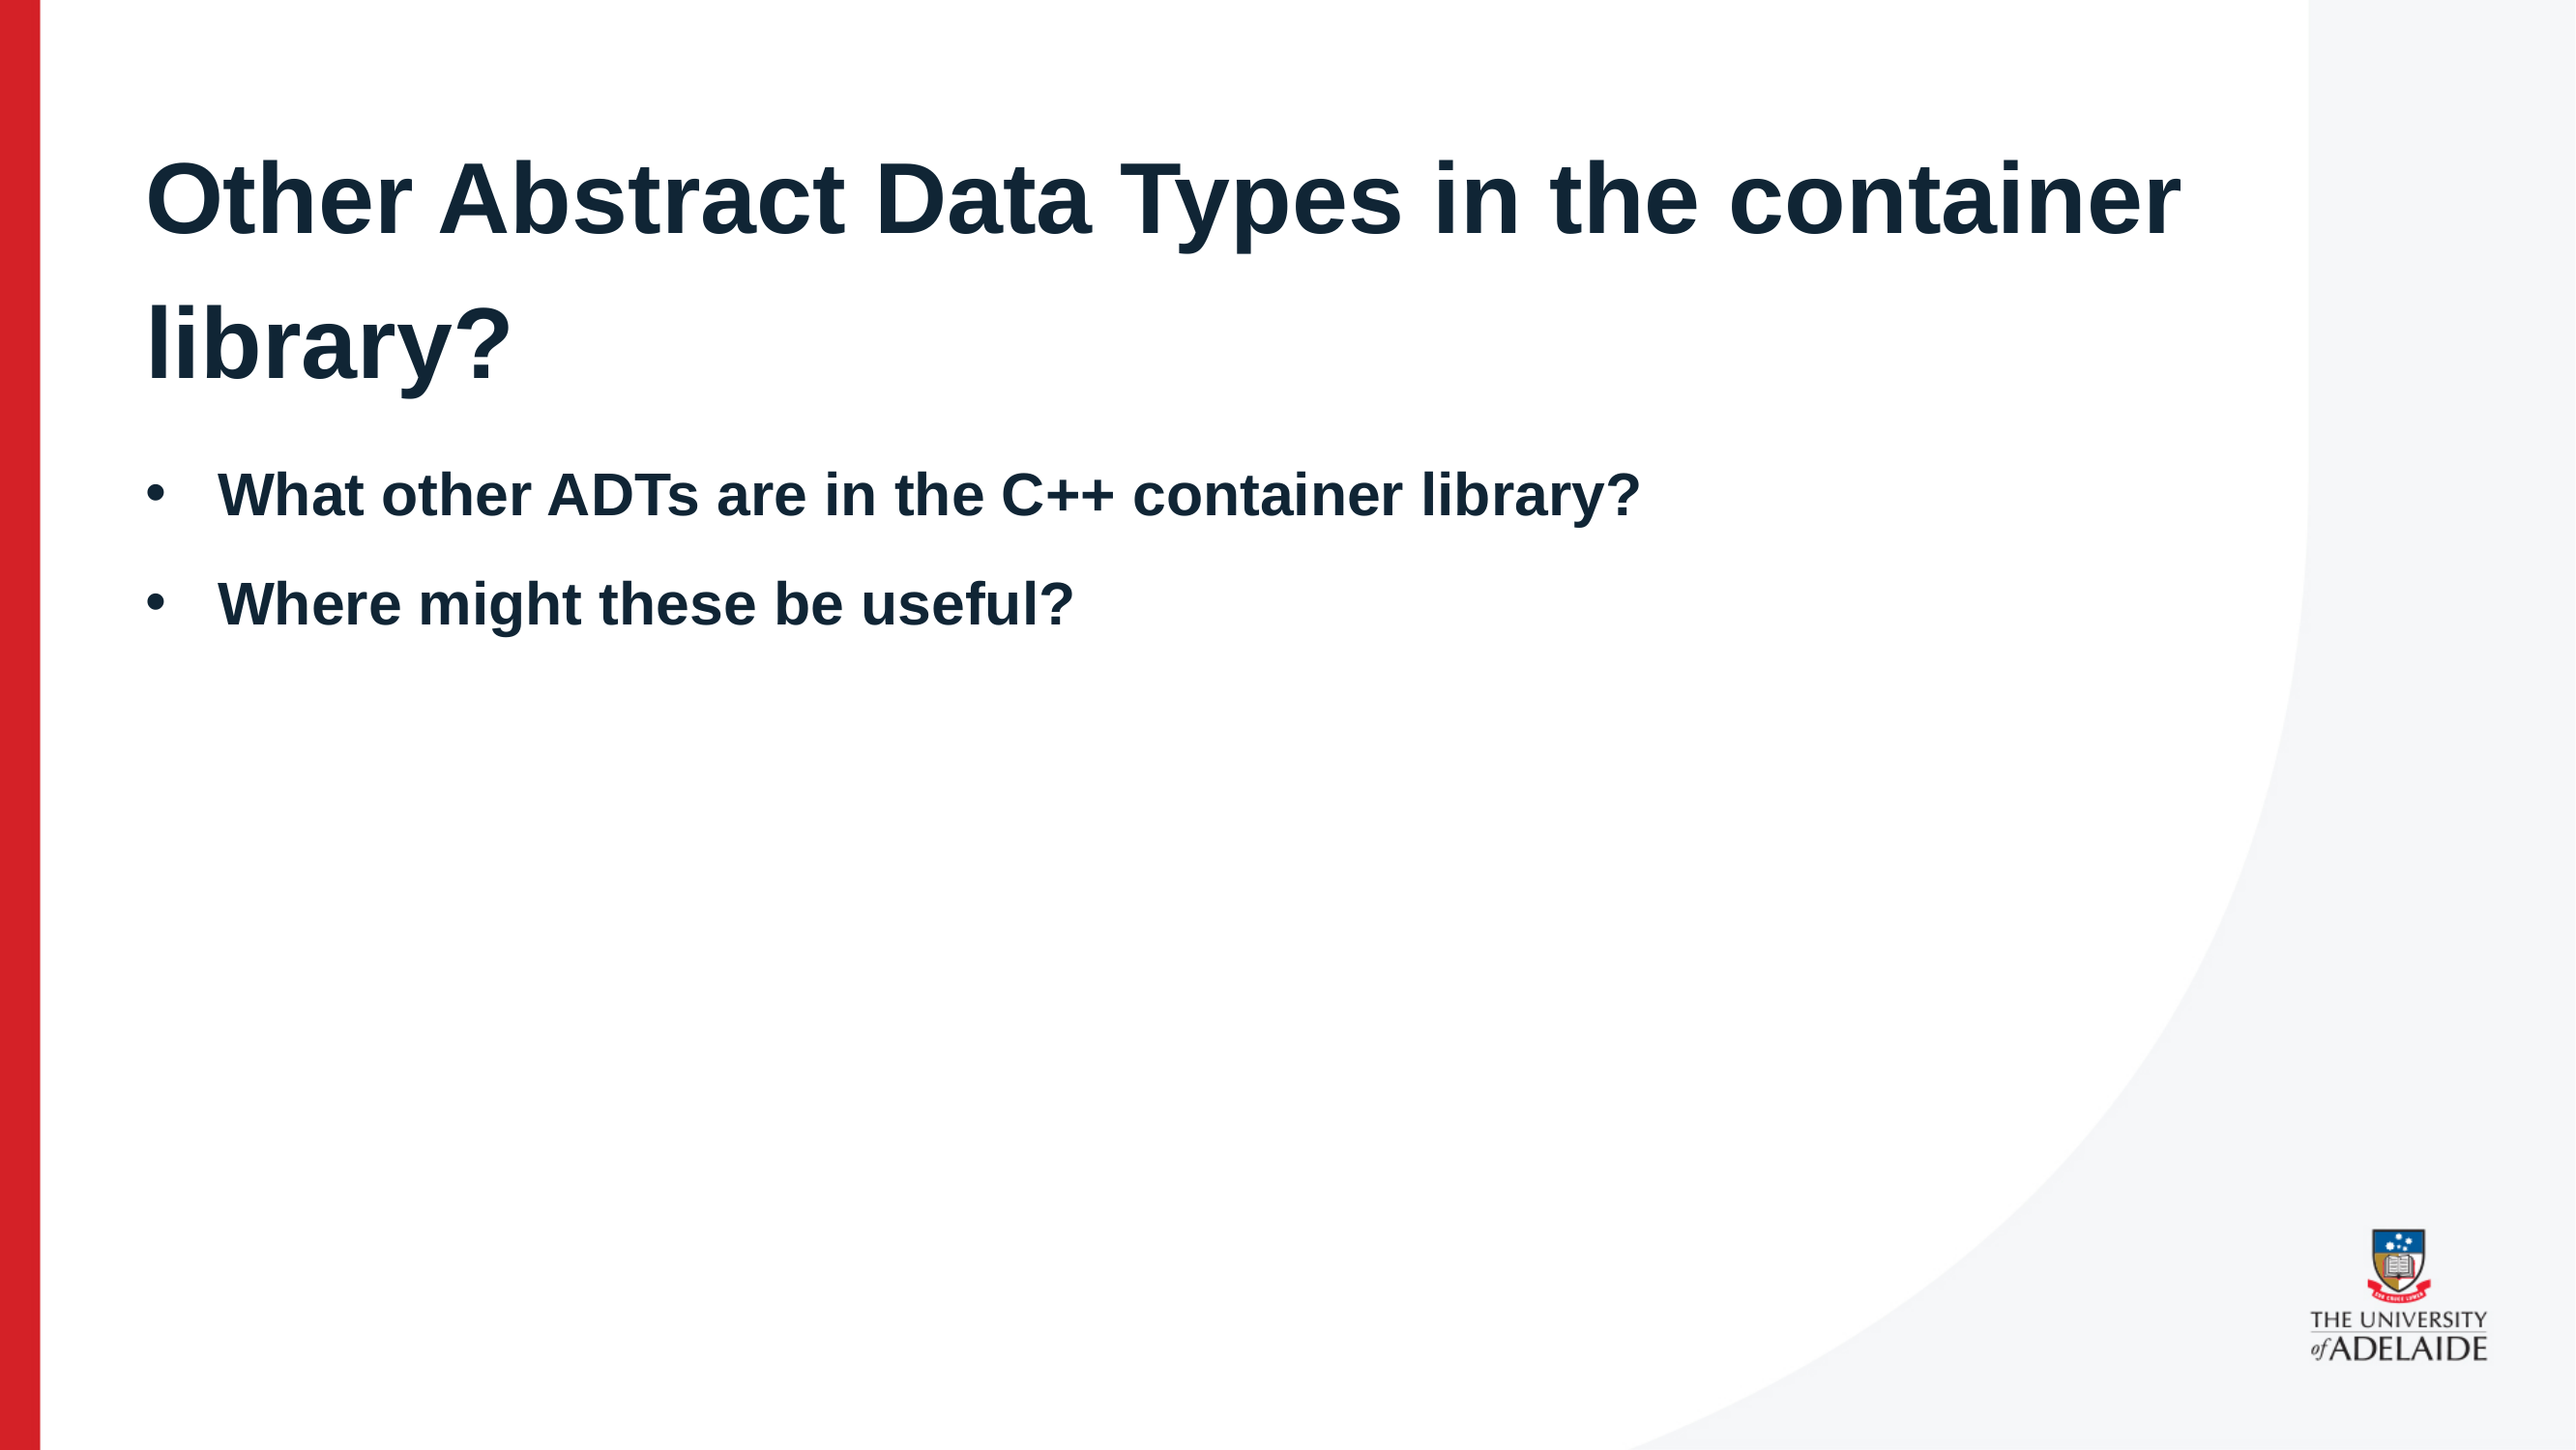

# Other Abstract Data Types in the container library?
What other ADTs are in the C++ container library?
Where might these be useful?